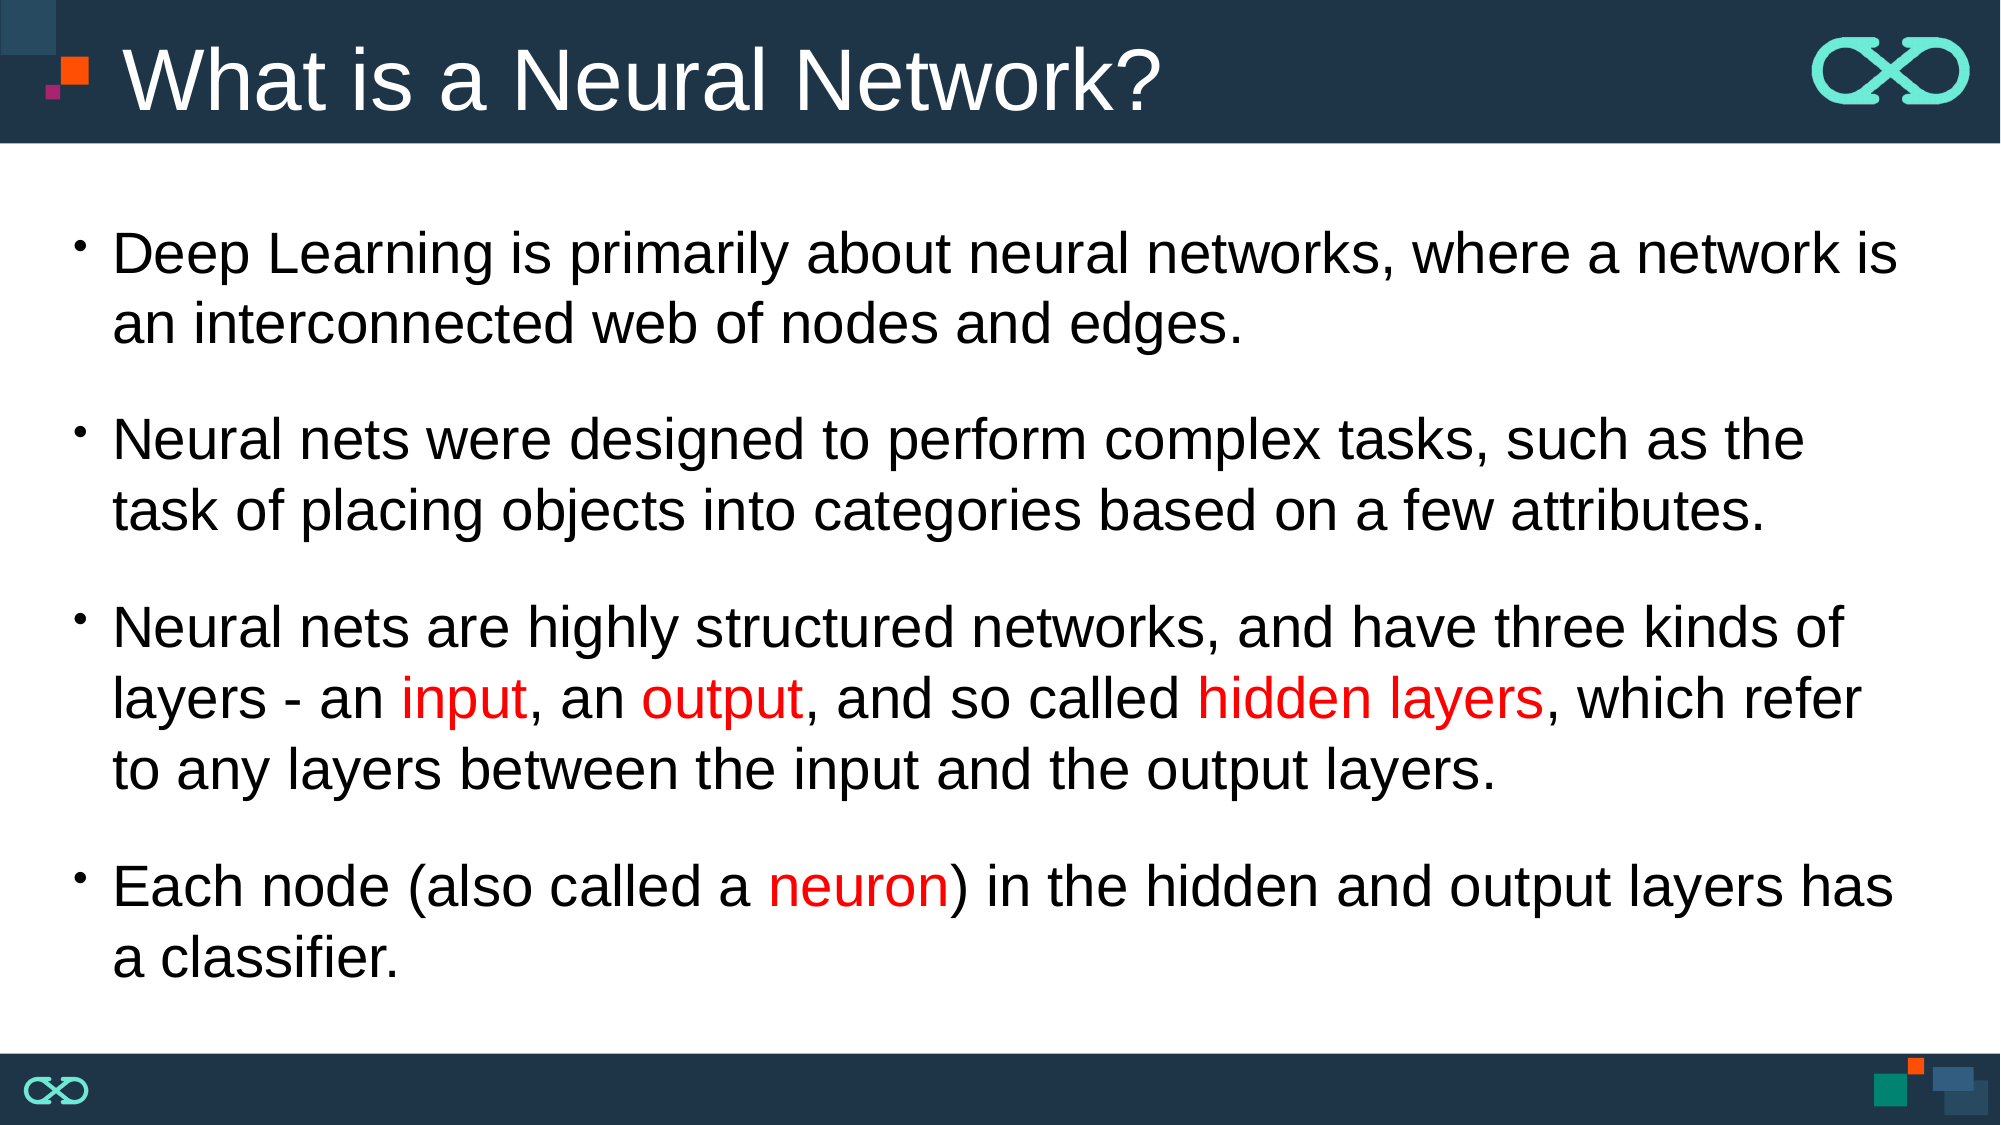

# What is a Neural Network?
Deep Learning is primarily about neural networks, where a network is an interconnected web of nodes and edges.
Neural nets were designed to perform complex tasks, such as the task of placing objects into categories based on a few attributes.
Neural nets are highly structured networks, and have three kinds of layers - an input, an output, and so called hidden layers, which refer to any layers between the input and the output layers.
Each node (also called a neuron) in the hidden and output layers has a classifier.